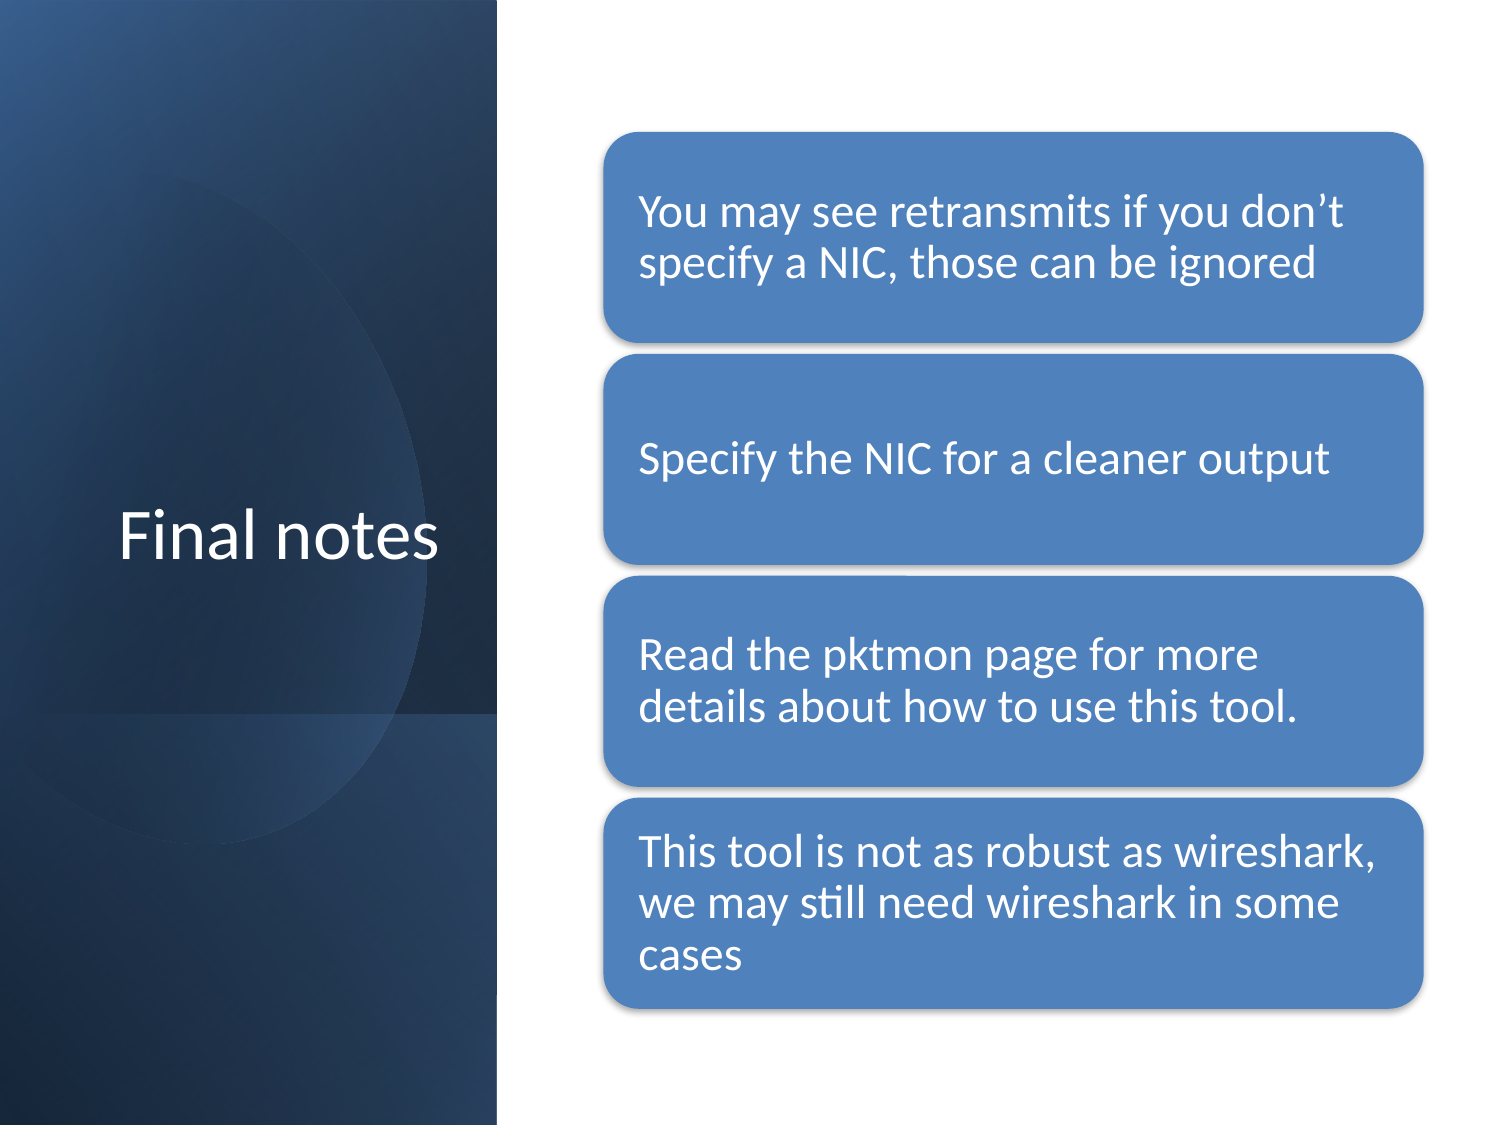

You may see retransmits if you don’t specify a NIC, those can be ignored
Specify the NIC for a cleaner output
Read the pktmon page for more details about how to use this tool.
This tool is not as robust as wireshark, we may still need wireshark in some cases

# Final notes